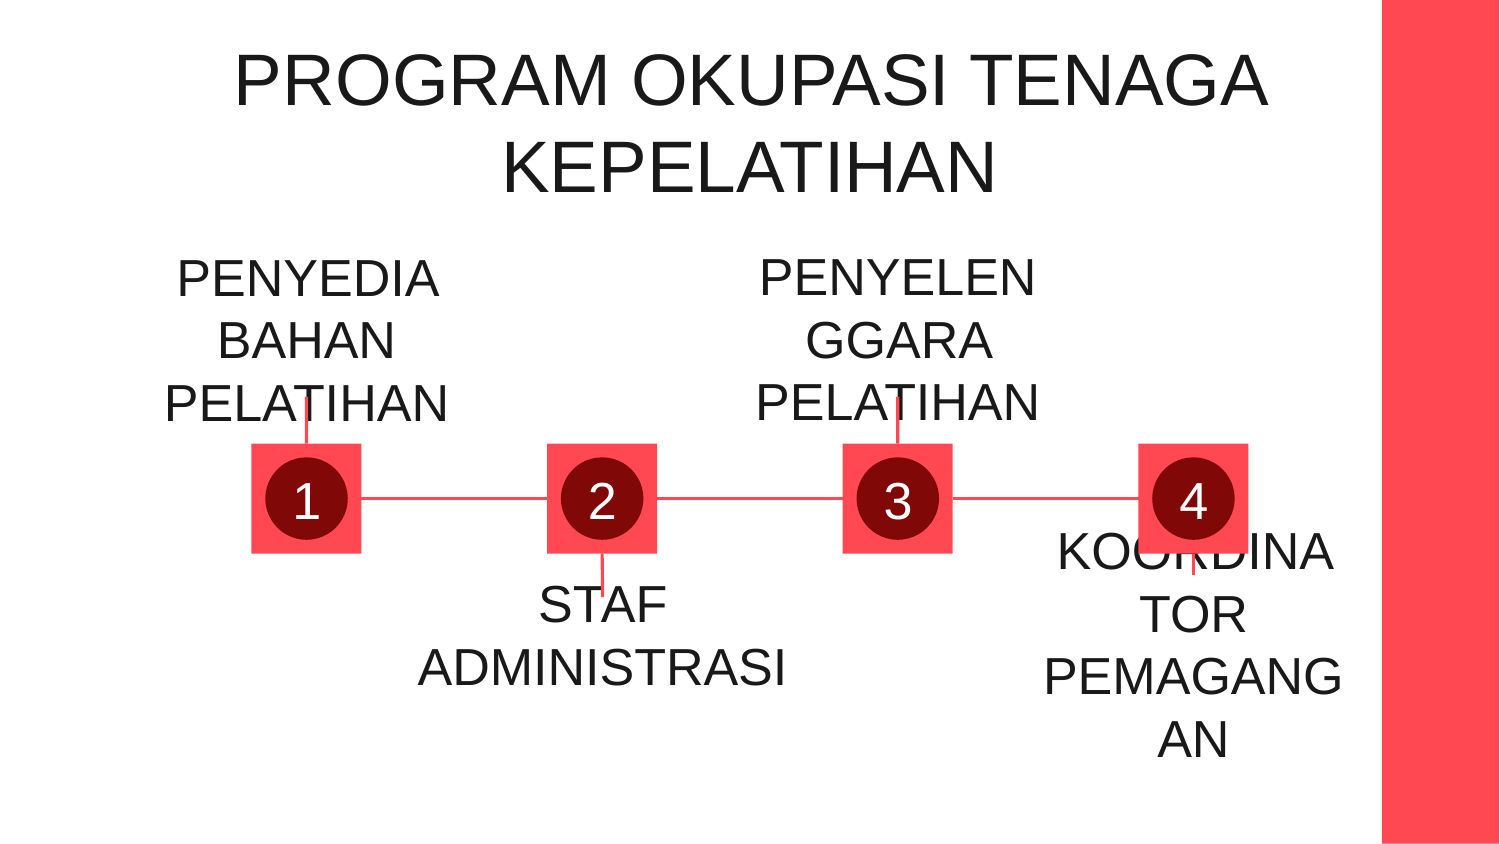

# PROGRAM OKUPASI TENAGA KEPELATIHAN
PENYELENGGARA PELATIHAN
PENYEDIA BAHAN PELATIHAN

1
2
3
4
STAF ADMINISTRASI
KOORDINATOR PEMAGANGAN